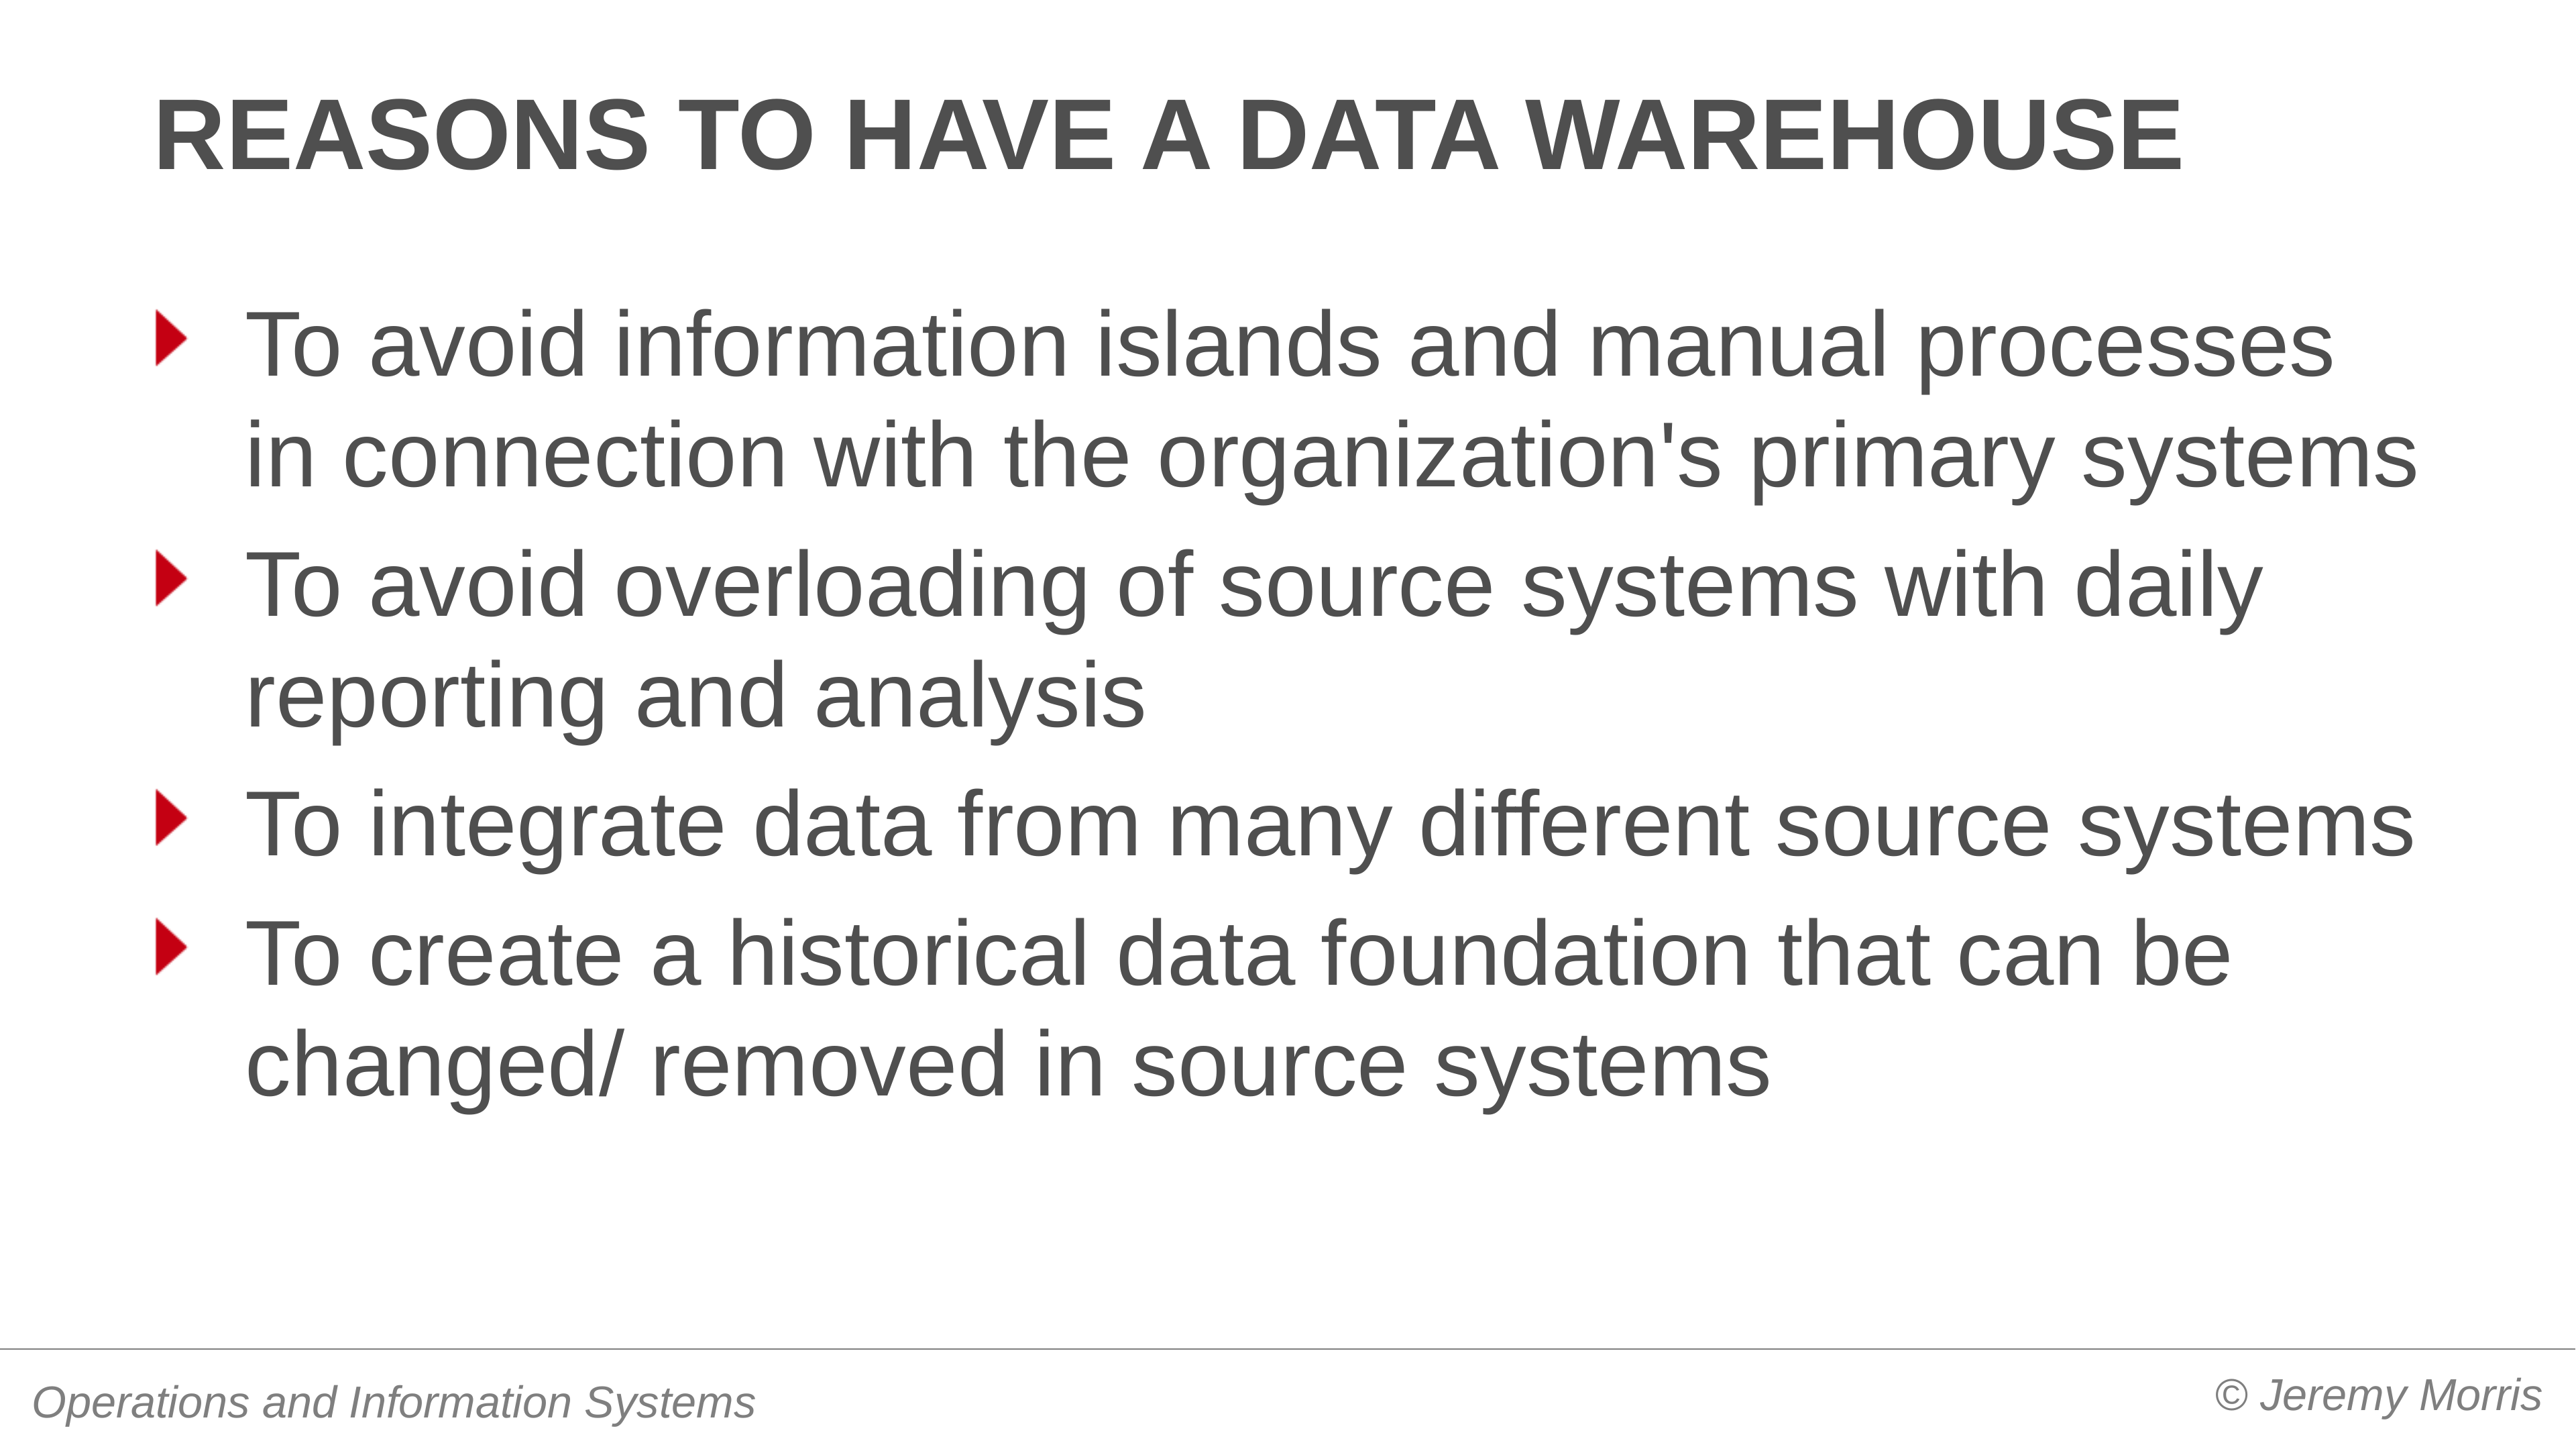

# Reasons to have a data warehouse
To avoid information islands and manual processes in connection with the organization's primary systems
To avoid overloading of source systems with daily reporting and analysis
To integrate data from many different source systems
To create a historical data foundation that can be changed/ removed in source systems